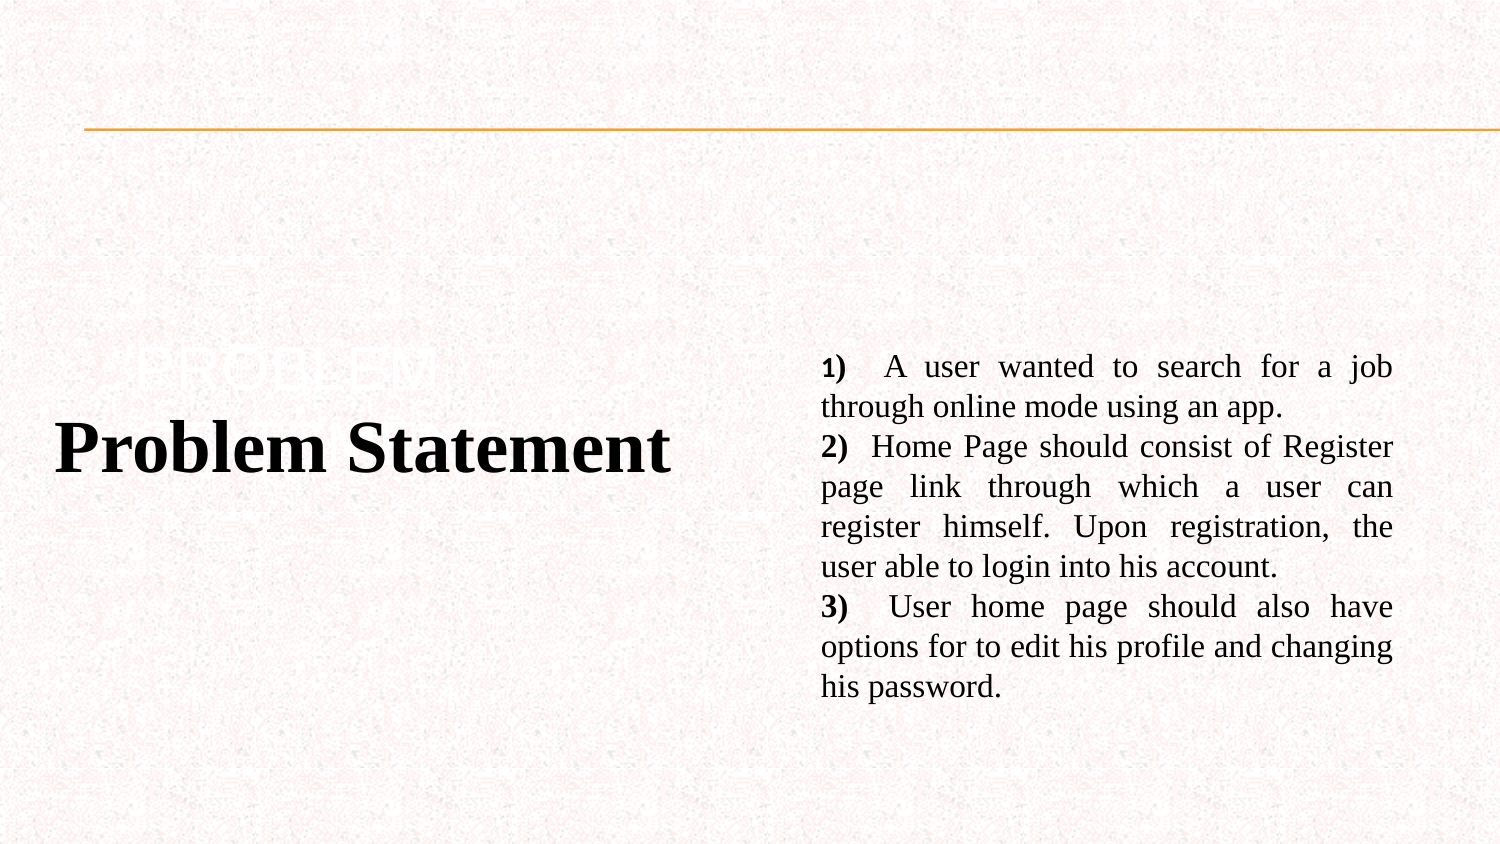

# Problem Statement

1)  A user wanted to search for a job through online mode using an app.
2)  Home Page should consist of Register page link through which a user can register himself. Upon registration, the user able to login into his account.
3)  User home page should also have options for to edit his profile and changing his password.

Problem Statement